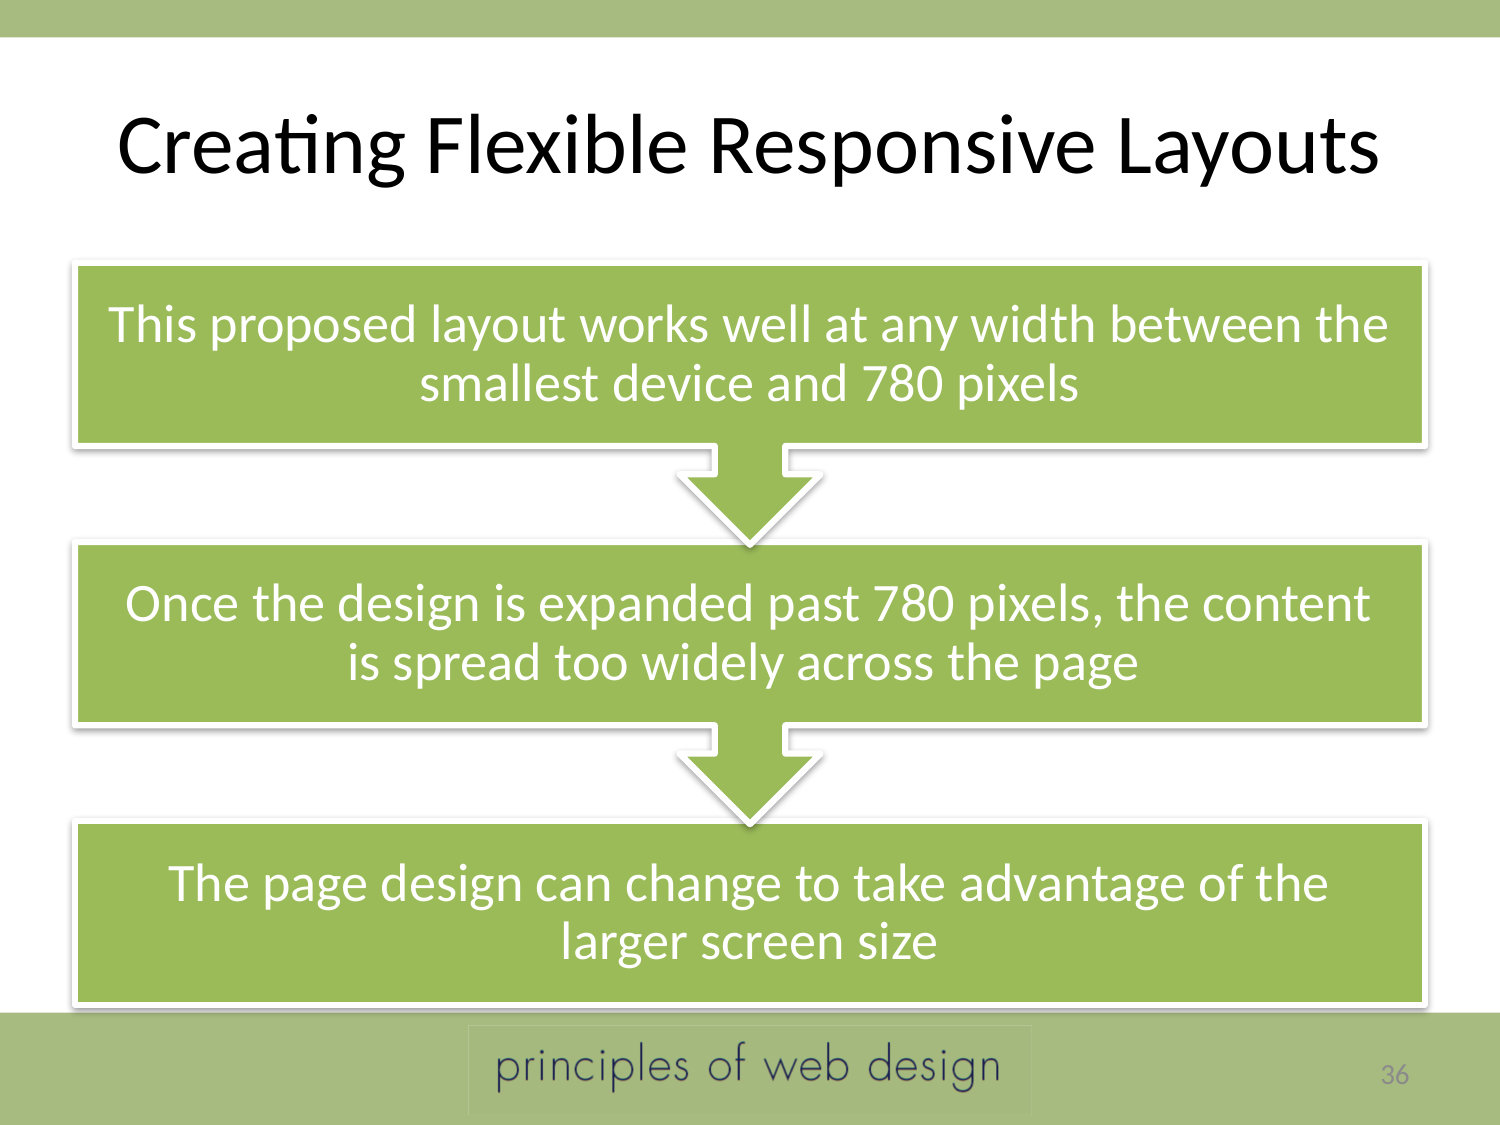

# Creating Flexible Responsive Layouts
The page design can change to take advantage of the larger screen size
Once the design is expanded past 780 pixels, the content is spread too widely across the page
This proposed layout works well at any width between the smallest device and 780 pixels
36